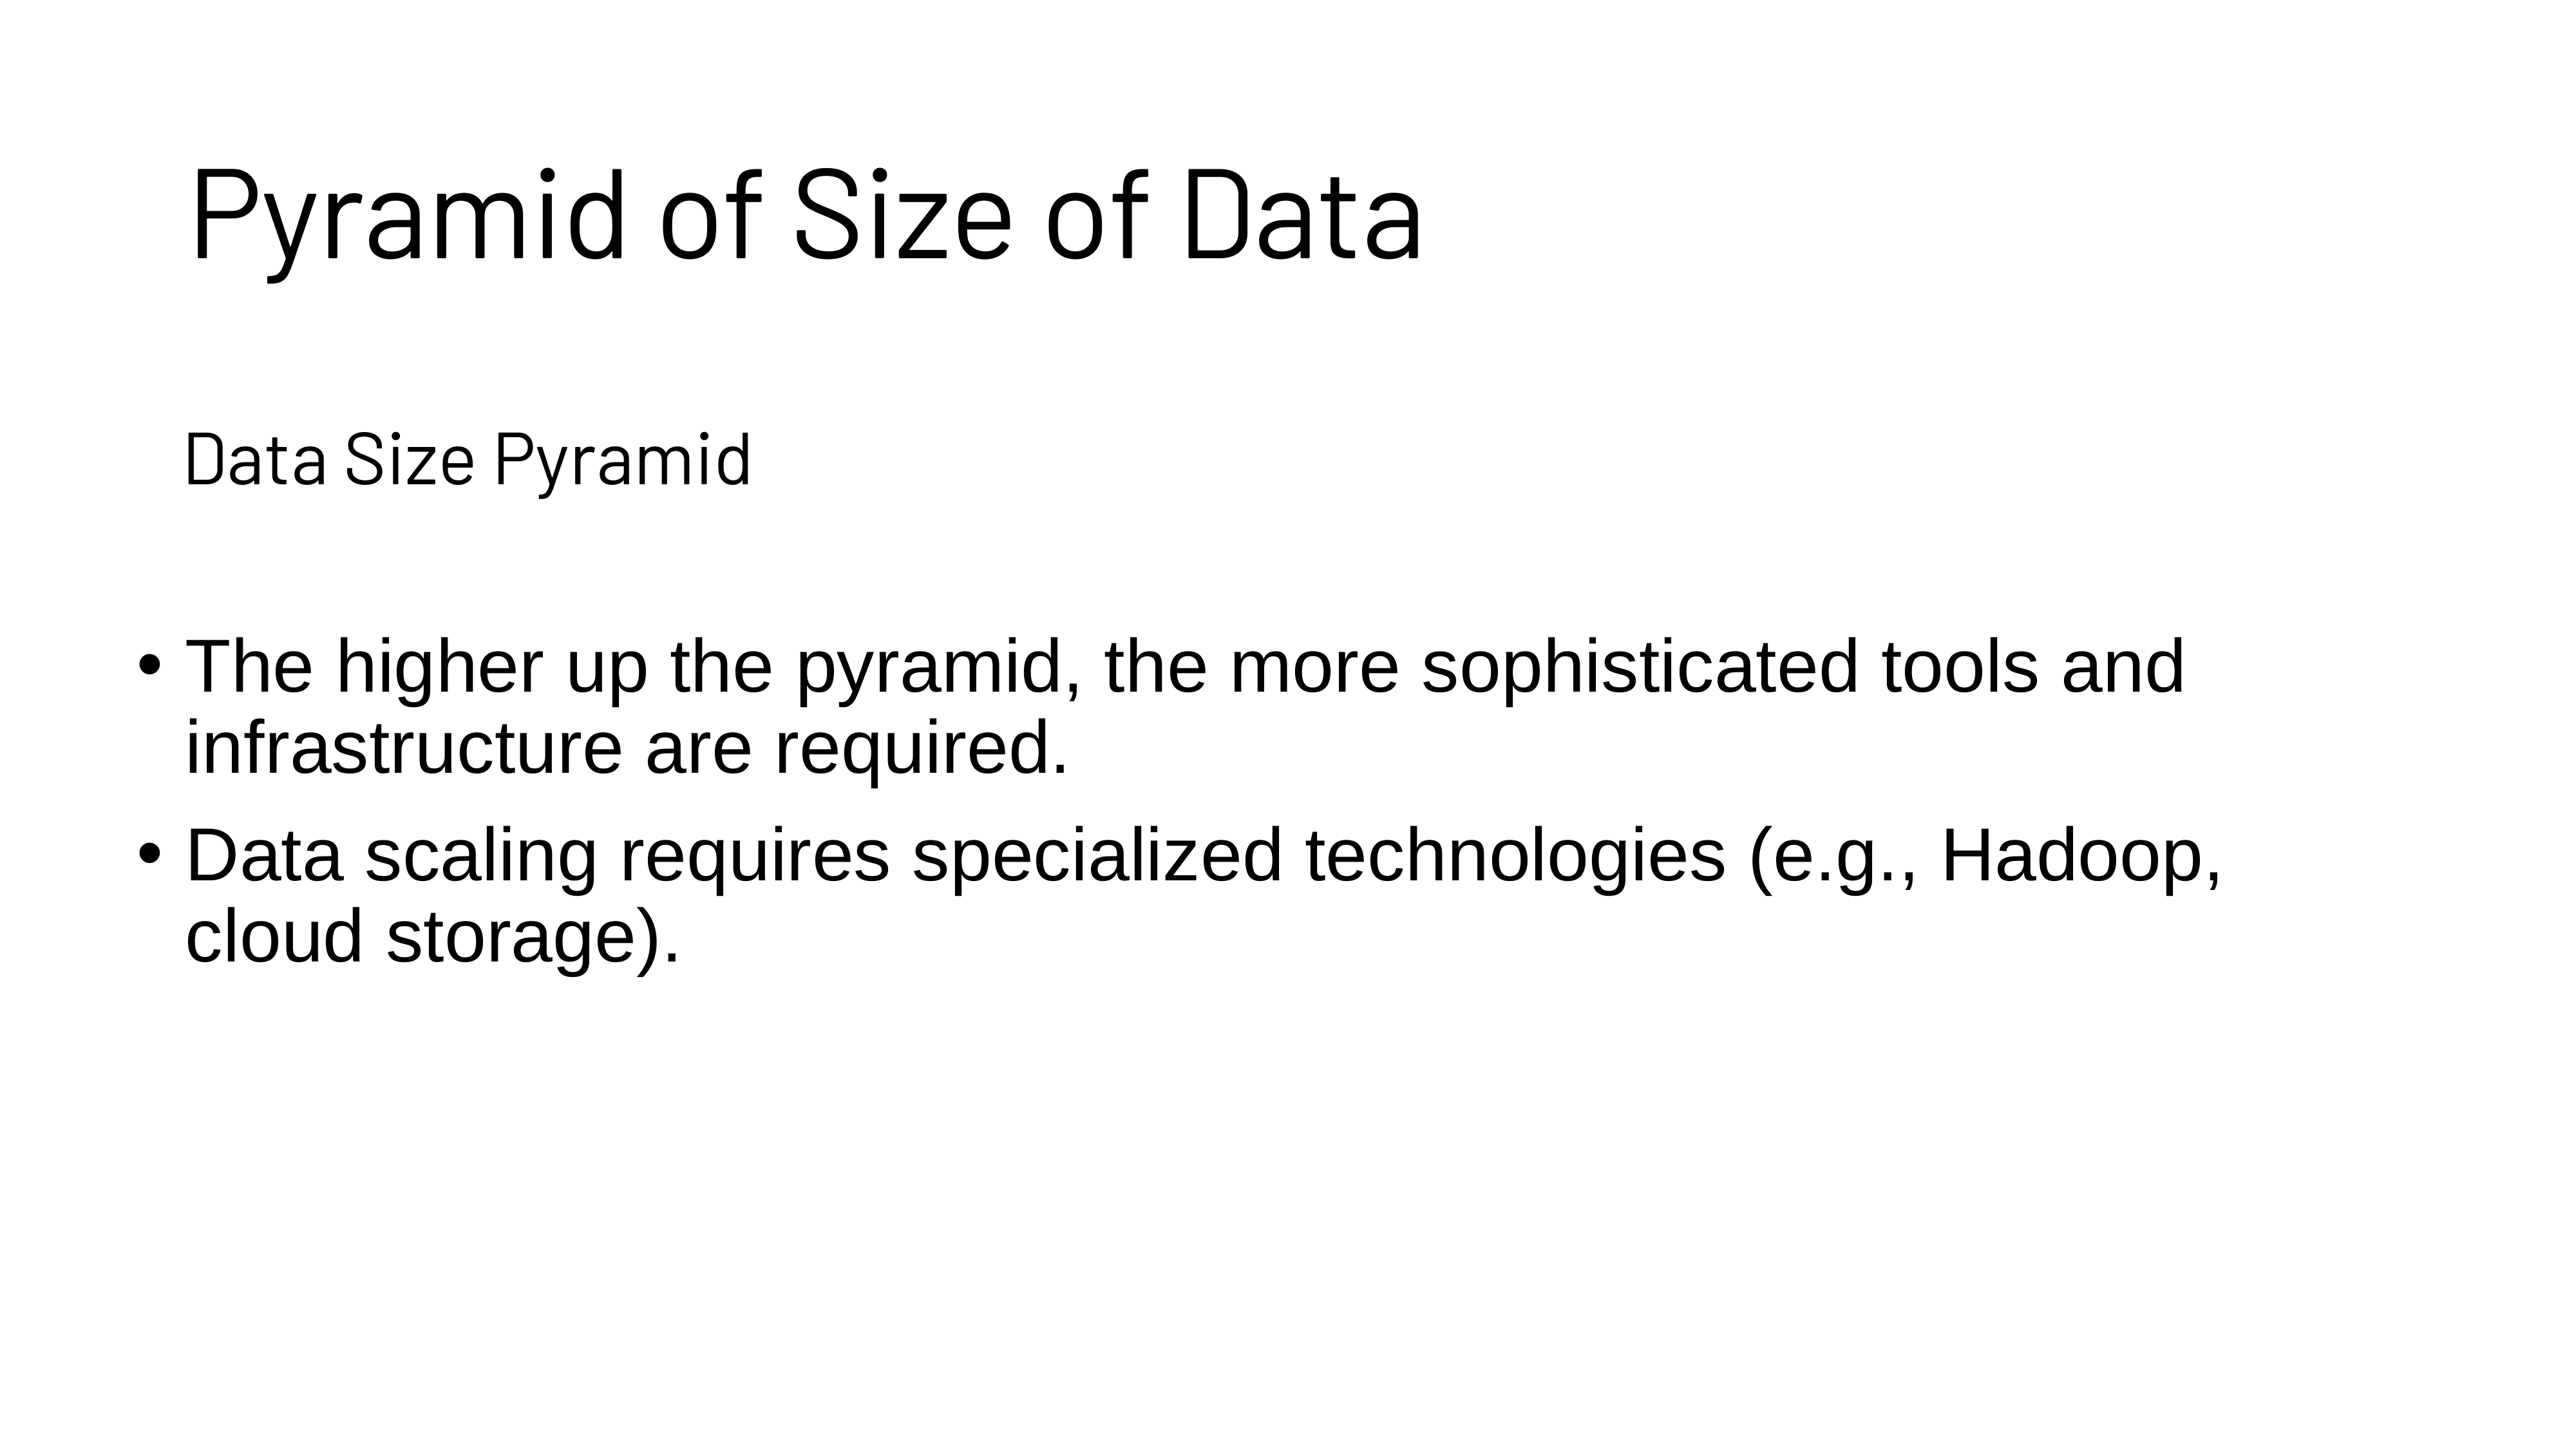

# Pyramid of Size of Data
Data Size Pyramid
The higher up the pyramid, the more sophisticated tools and infrastructure are required.
Data scaling requires specialized technologies (e.g., Hadoop, cloud storage).